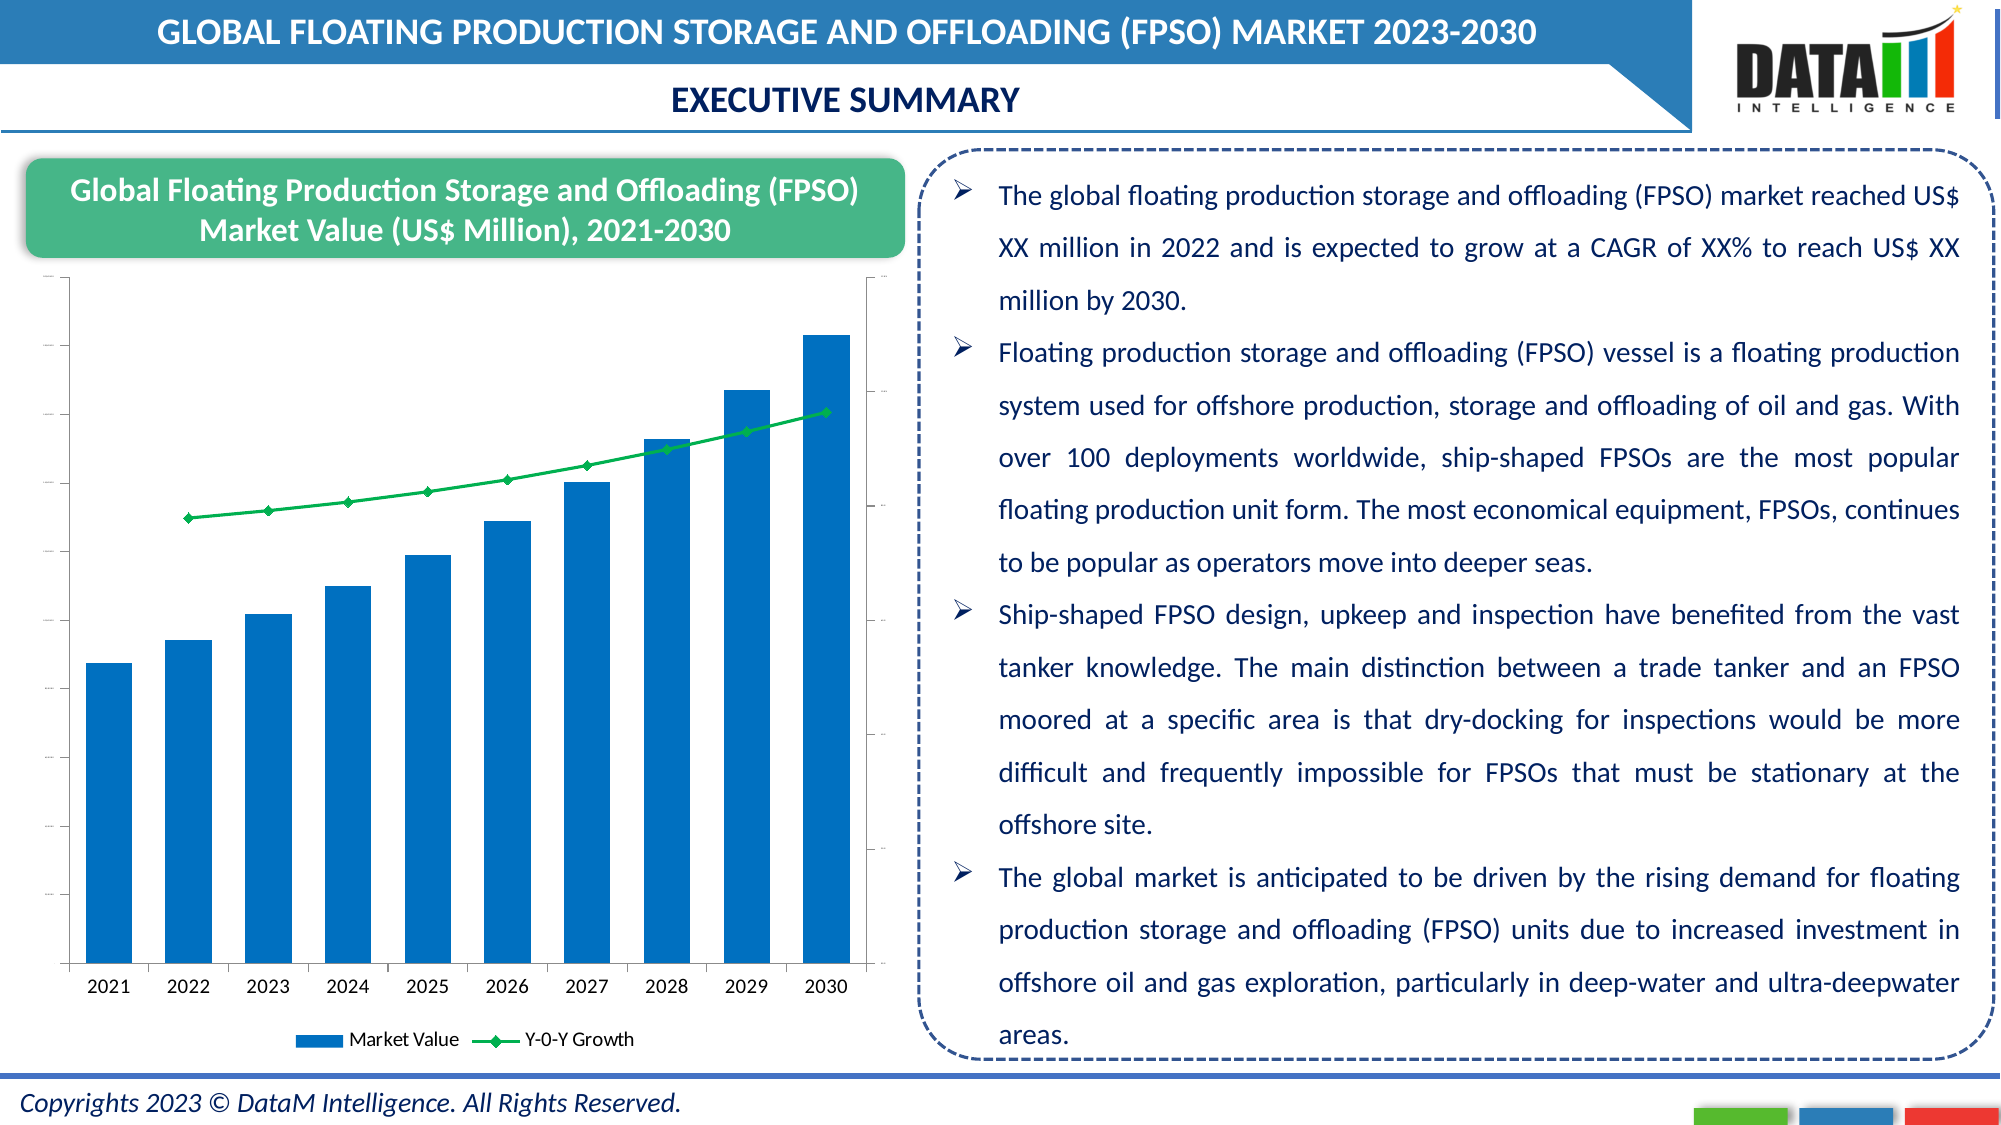

EXECUTIVE SUMMARY
The global floating production storage and offloading (FPSO) market reached US$ XX million in 2022 and is expected to grow at a CAGR of XX% to reach US$ XX million by 2030.
Floating production storage and offloading (FPSO) vessel is a floating production system used for offshore production, storage and offloading of oil and gas. With over 100 deployments worldwide, ship-shaped FPSOs are the most popular floating production unit form. The most economical equipment, FPSOs, continues to be popular as operators move into deeper seas.
Ship-shaped FPSO design, upkeep and inspection have benefited from the vast tanker knowledge. The main distinction between a trade tanker and an FPSO moored at a specific area is that dry-docking for inspections would be more difficult and frequently impossible for FPSOs that must be stationary at the offshore site.
The global market is anticipated to be driven by the rising demand for floating production storage and offloading (FPSO) units due to increased investment in offshore oil and gas exploration, particularly in deep-water and ultra-deepwater areas.
Global Floating Production Storage and Offloading (FPSO) Market Value (US$ Million), 2021-2030

### Chart

| Category | Market Value | Y-0-Y Growth |
|---|---|---|
| 2021 | 8744.804770909093 | None |
| 2022 | 9425.878839831274 | 0.07788327890267777 |
| 2023 | 10172.23119994752 | 0.079181196024116 |
| 2024 | 10992.922181899552 | 0.08067954471544714 |
| 2025 | 11899.60227884531 | 0.08247853318189202 |
| 2026 | 12906.048713185586 | 0.08457815738341945 |
| 2027 | 14029.889668198935 | 0.08707862336403283 |
| 2028 | 15290.892170182618 | 0.089879716220574 |
| 2029 | 16712.661221019025 | 0.09298143201930809 |
| 2030 | 18323.490463744936 | 0.0963837668593448 |